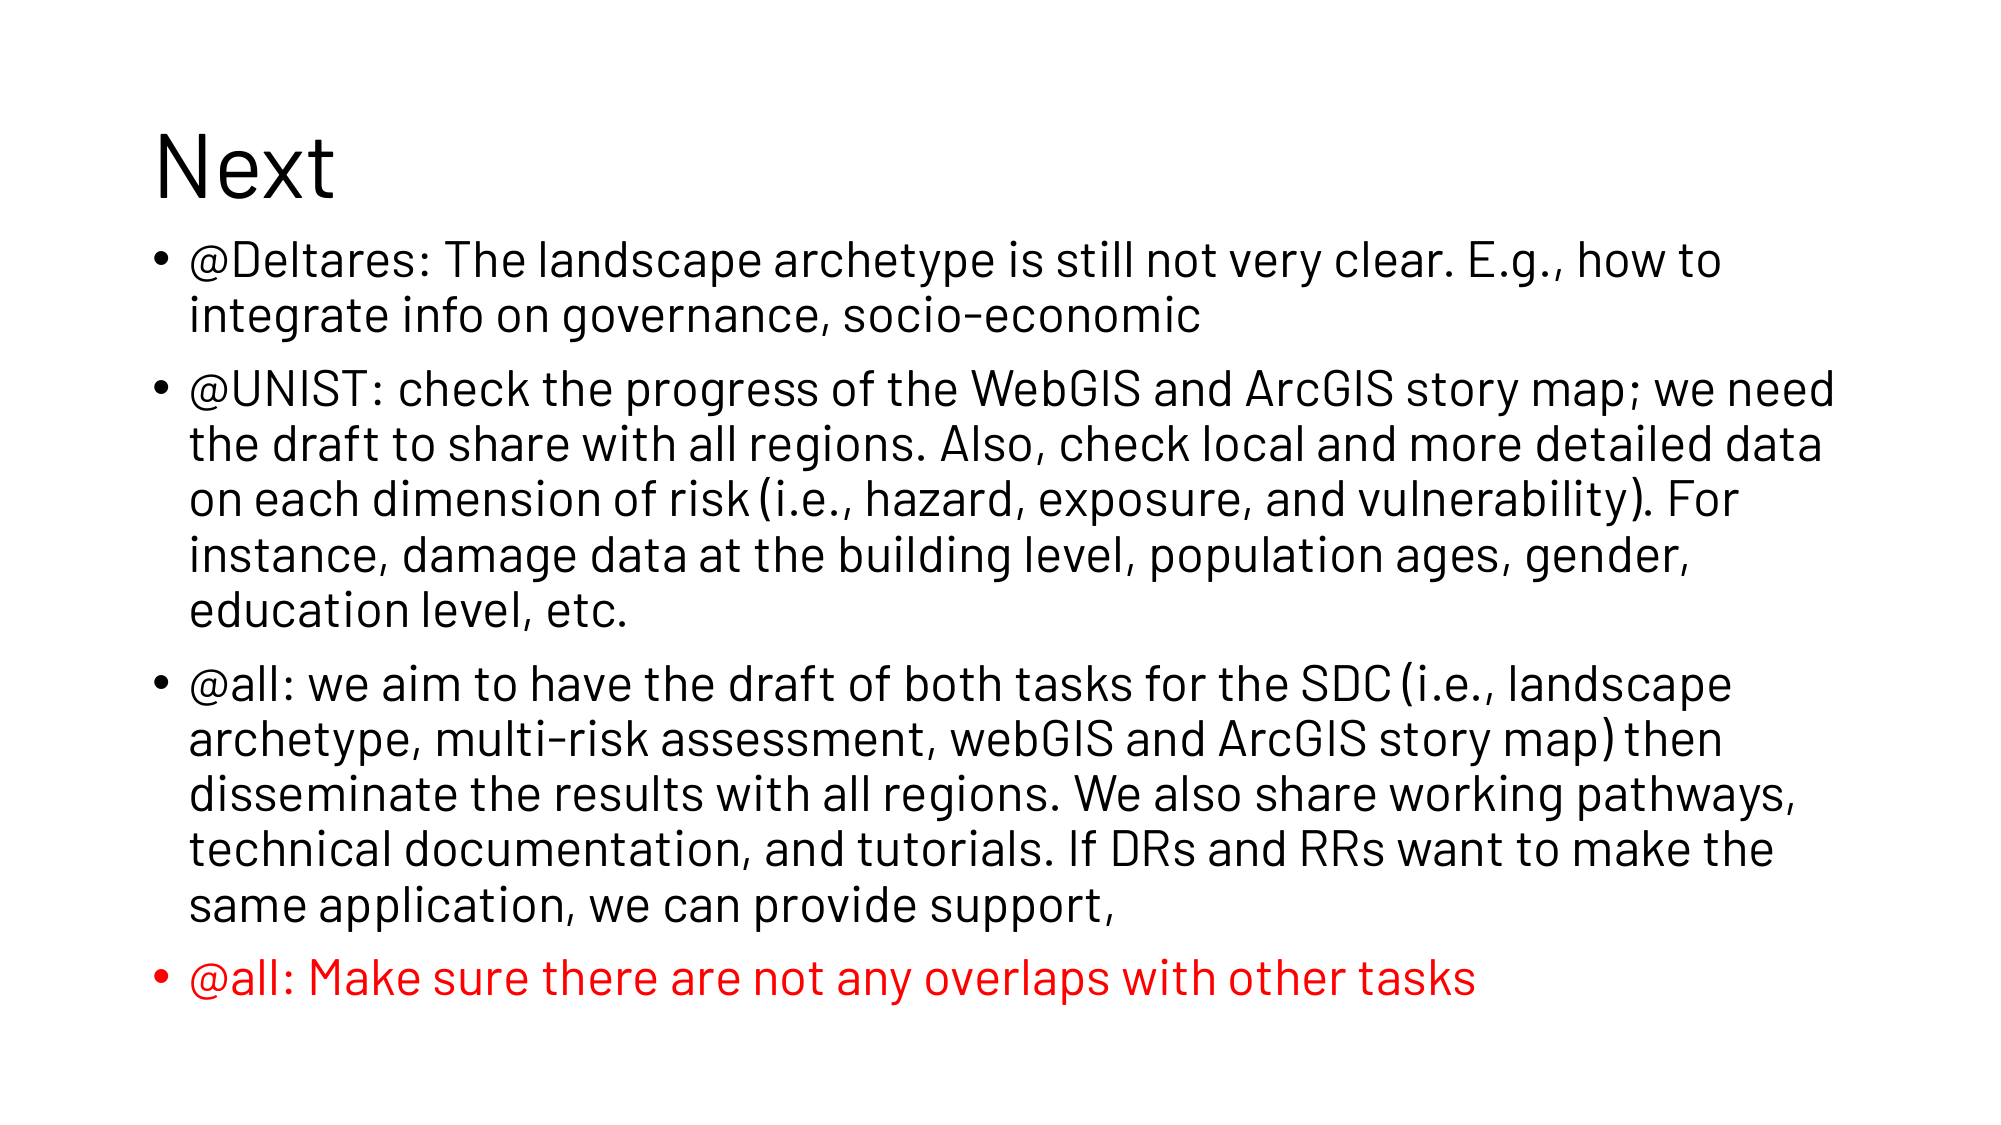

# Next
@Deltares: The landscape archetype is still not very clear. E.g., how to integrate info on governance, socio-economic
@UNIST: check the progress of the WebGIS and ArcGIS story map; we need the draft to share with all regions. Also, check local and more detailed data on each dimension of risk (i.e., hazard, exposure, and vulnerability). For instance, damage data at the building level, population ages, gender, education level, etc.
@all: we aim to have the draft of both tasks for the SDC (i.e., landscape archetype, multi-risk assessment, webGIS and ArcGIS story map) then disseminate the results with all regions. We also share working pathways, technical documentation, and tutorials. If DRs and RRs want to make the same application, we can provide support,
@all: Make sure there are not any overlaps with other tasks